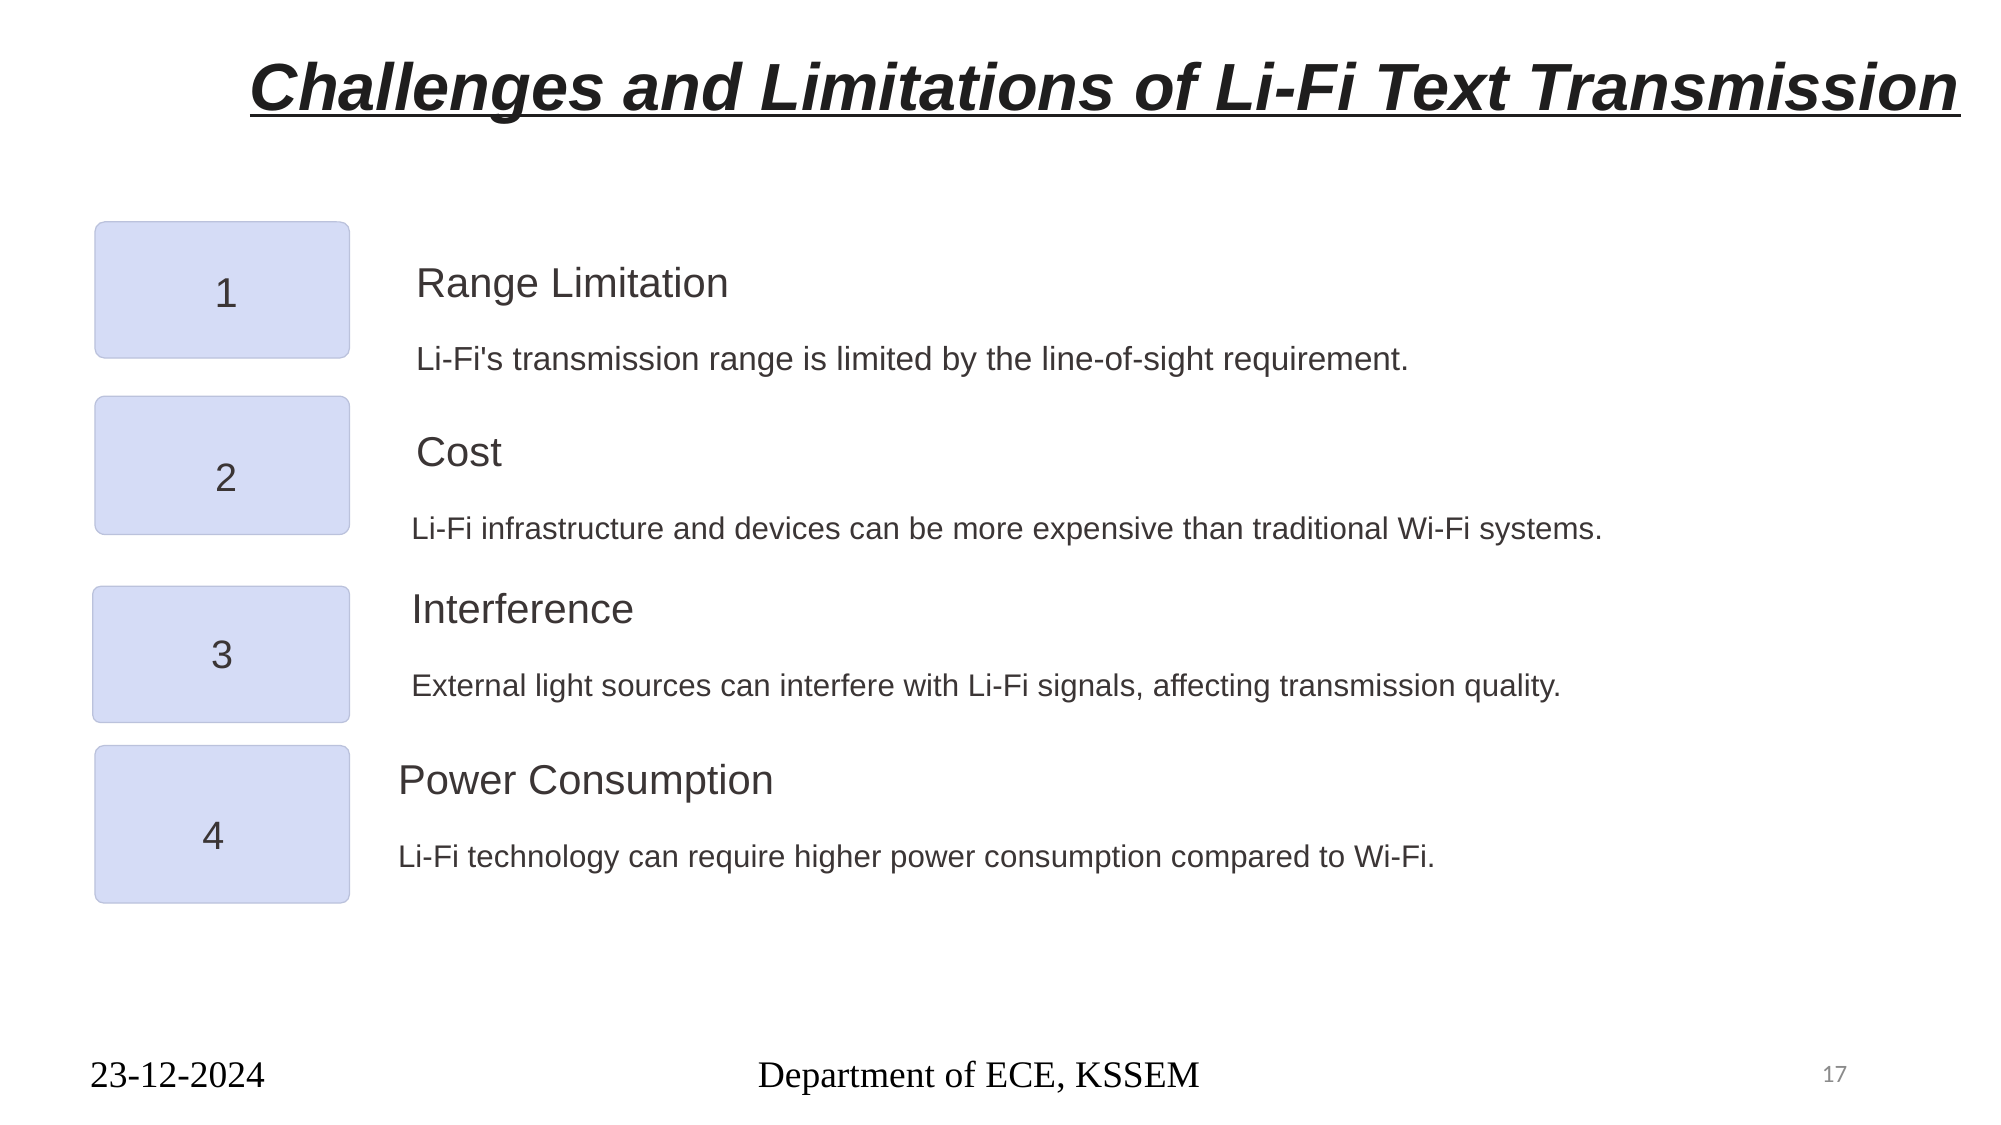

Challenges and Limitations of Li-Fi Text Transmission

1
Range Limitation
Li-Fi's transmission range is limited by the line-of-sight requirement.

Cost
2
Li-Fi infrastructure and devices can be more expensive than traditional Wi-Fi systems.
Interference

3
External light sources can interfere with Li-Fi signals, affecting transmission quality.

Power Consumption
4
Li-Fi technology can require higher power consumption compared to Wi-Fi.
Department of ECE, KSSEM
23-12-2024
17